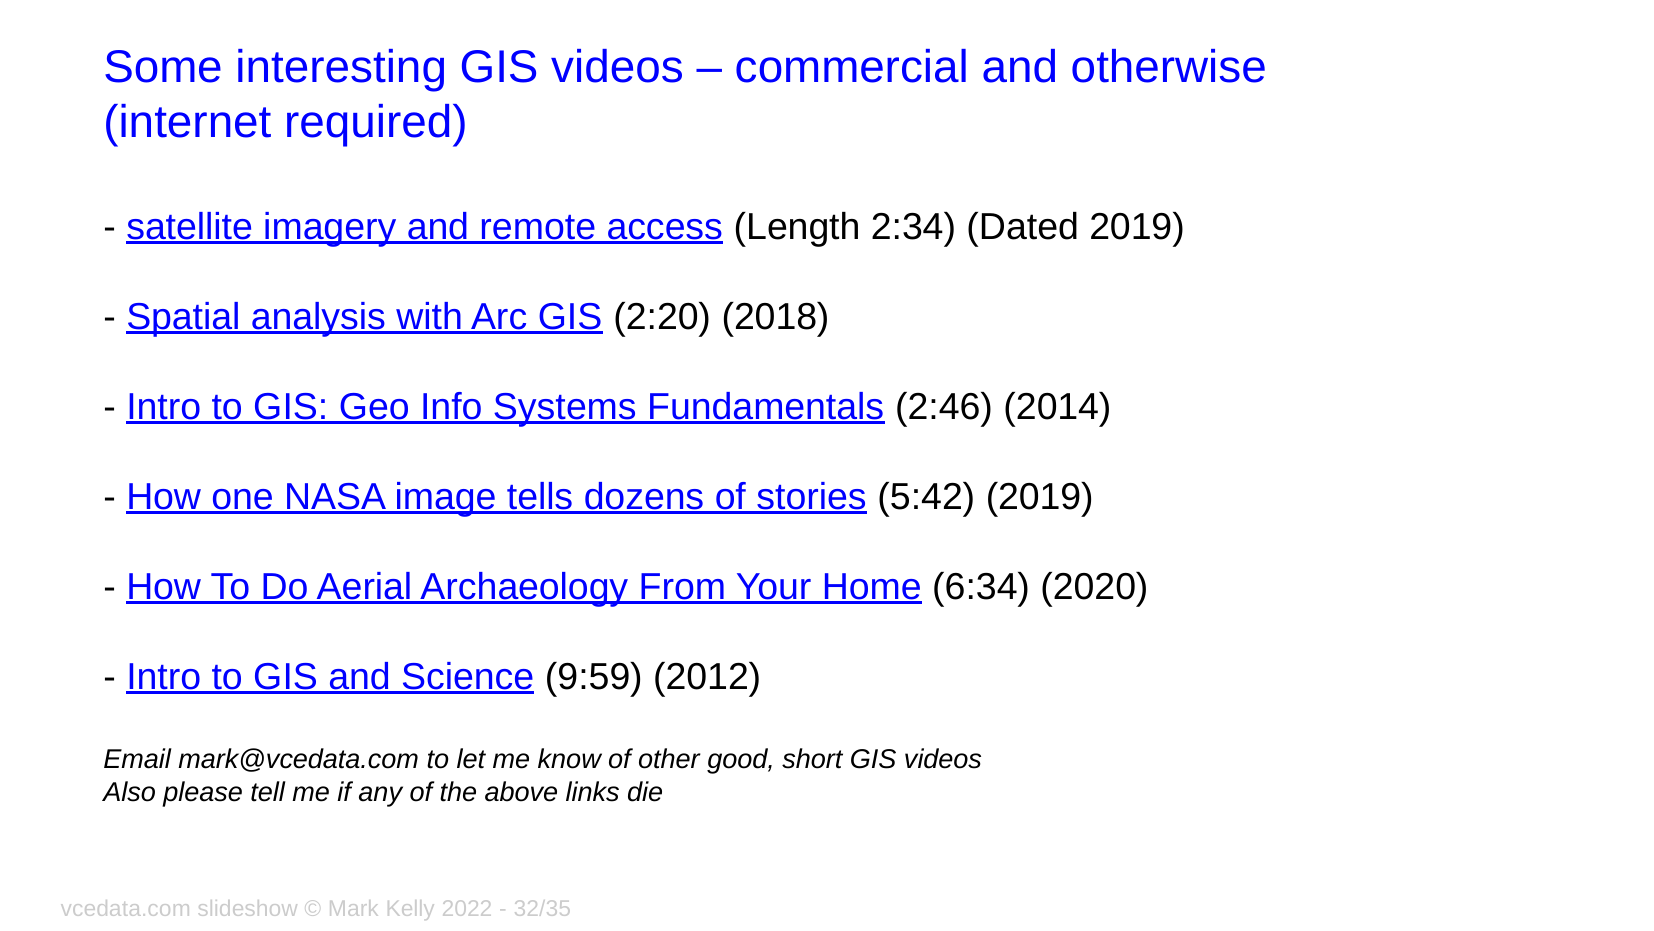

Some interesting GIS videos – commercial and otherwise
(internet required)

- satellite imagery and remote access (Length 2:34) (Dated 2019)

- Spatial analysis with Arc GIS (2:20) (2018)

- Intro to GIS: Geo Info Systems Fundamentals (2:46) (2014)

- How one NASA image tells dozens of stories (5:42) (2019)

- How To Do Aerial Archaeology From Your Home (6:34) (2020)

- Intro to GIS and Science (9:59) (2012)

Email mark@vcedata.com to let me know of other good, short GIS videos
Also please tell me if any of the above links die

vcedata.com slideshow © Mark Kelly 2022 - 32/35